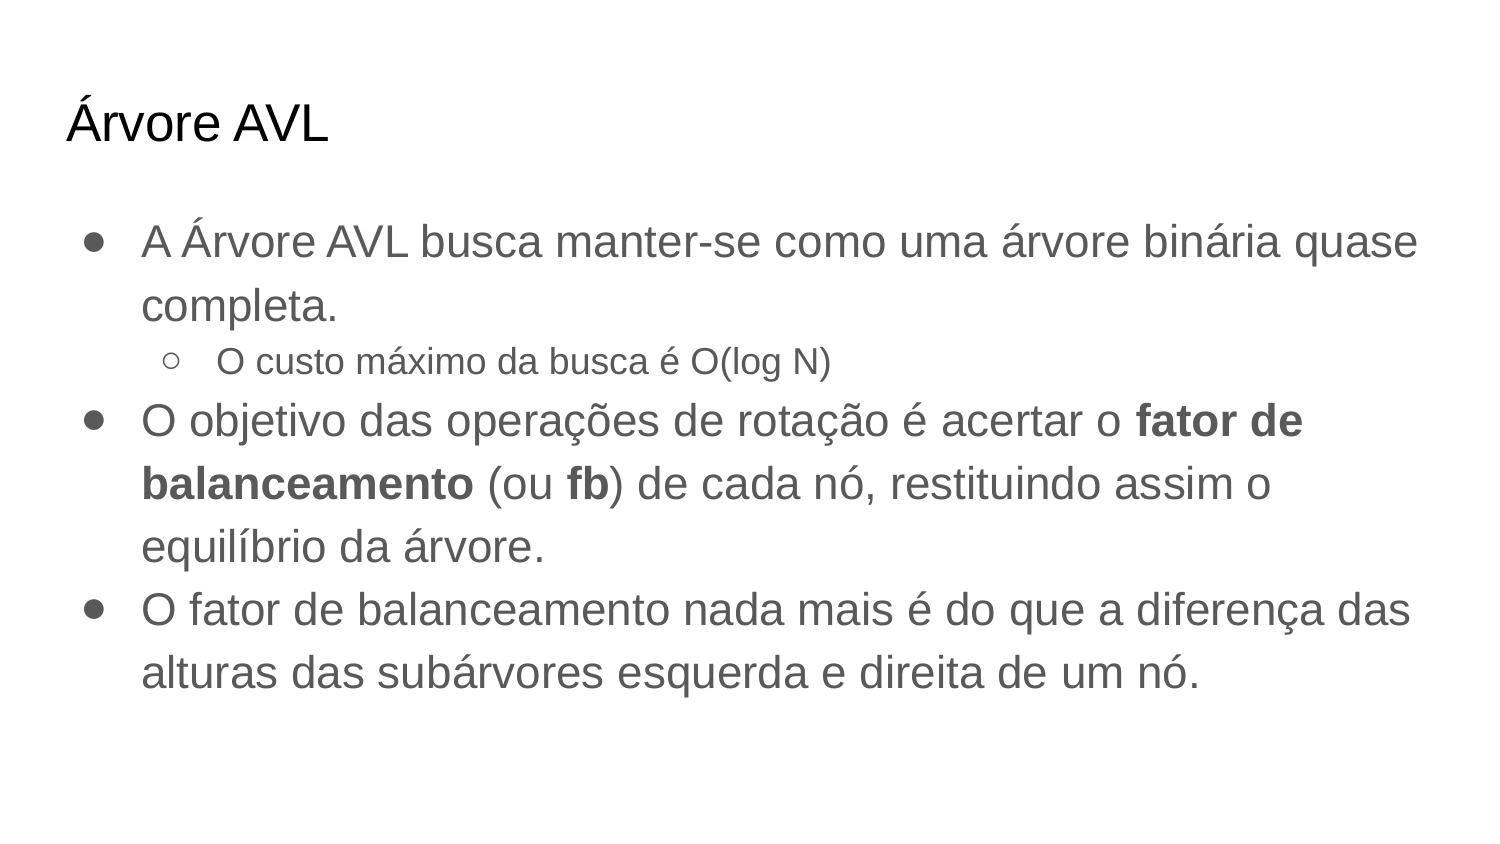

# Árvore AVL
A Árvore AVL busca manter-se como uma árvore binária quase completa.
O custo máximo da busca é O(log N)
O objetivo das operações de rotação é acertar o fator de balanceamento (ou fb) de cada nó, restituindo assim o equilíbrio da árvore.
O fator de balanceamento nada mais é do que a diferença das alturas das subárvores esquerda e direita de um nó.